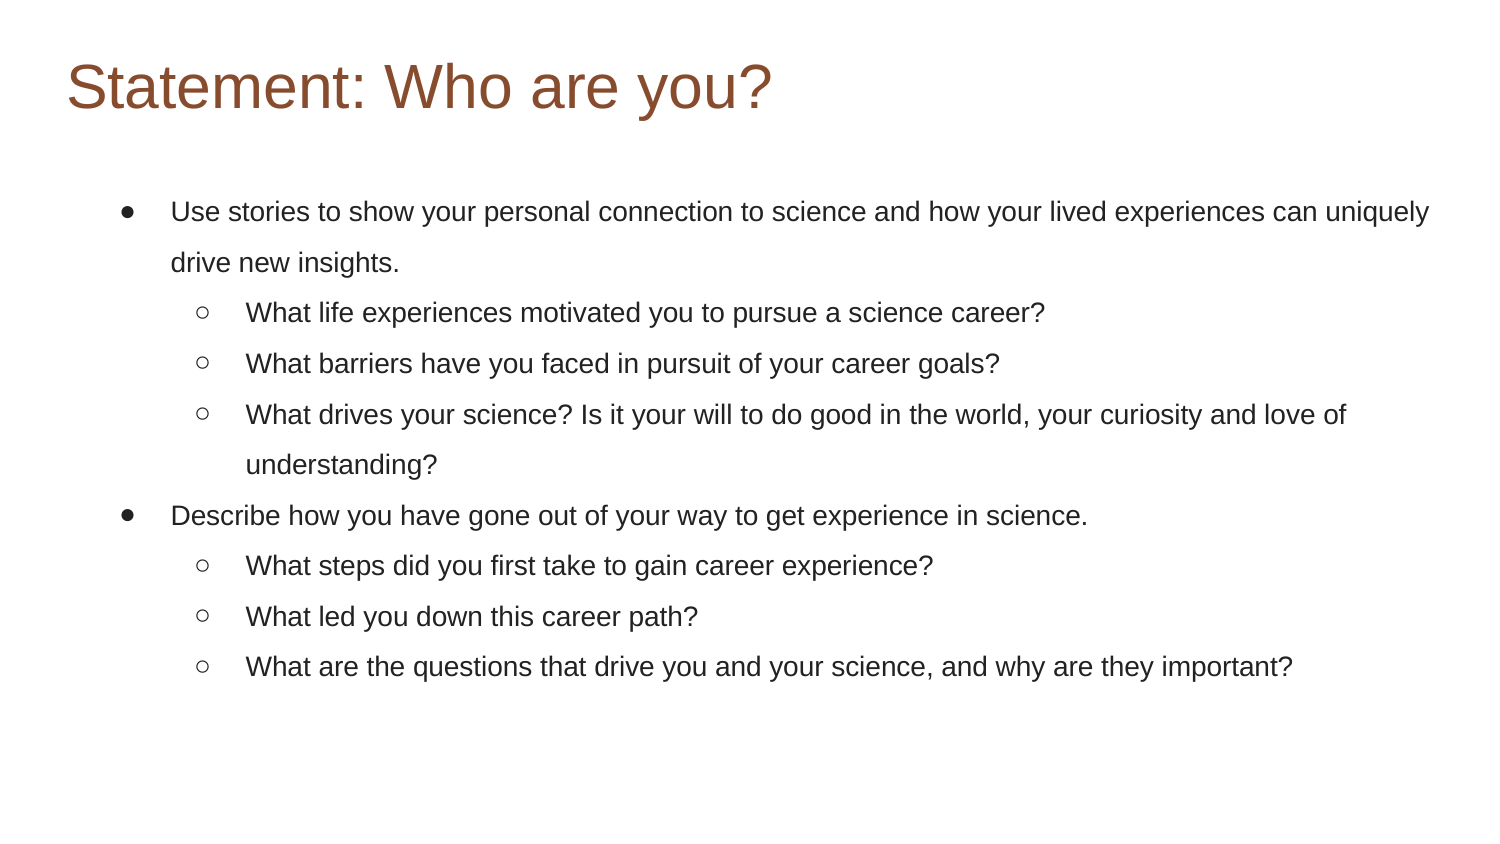

# Statement: Who are you?
Use stories to show your personal connection to science and how your lived experiences can uniquely drive new insights.
What life experiences motivated you to pursue a science career?
What barriers have you faced in pursuit of your career goals?
What drives your science? Is it your will to do good in the world, your curiosity and love of understanding?
Describe how you have gone out of your way to get experience in science.
What steps did you first take to gain career experience?
What led you down this career path?
What are the questions that drive you and your science, and why are they important?